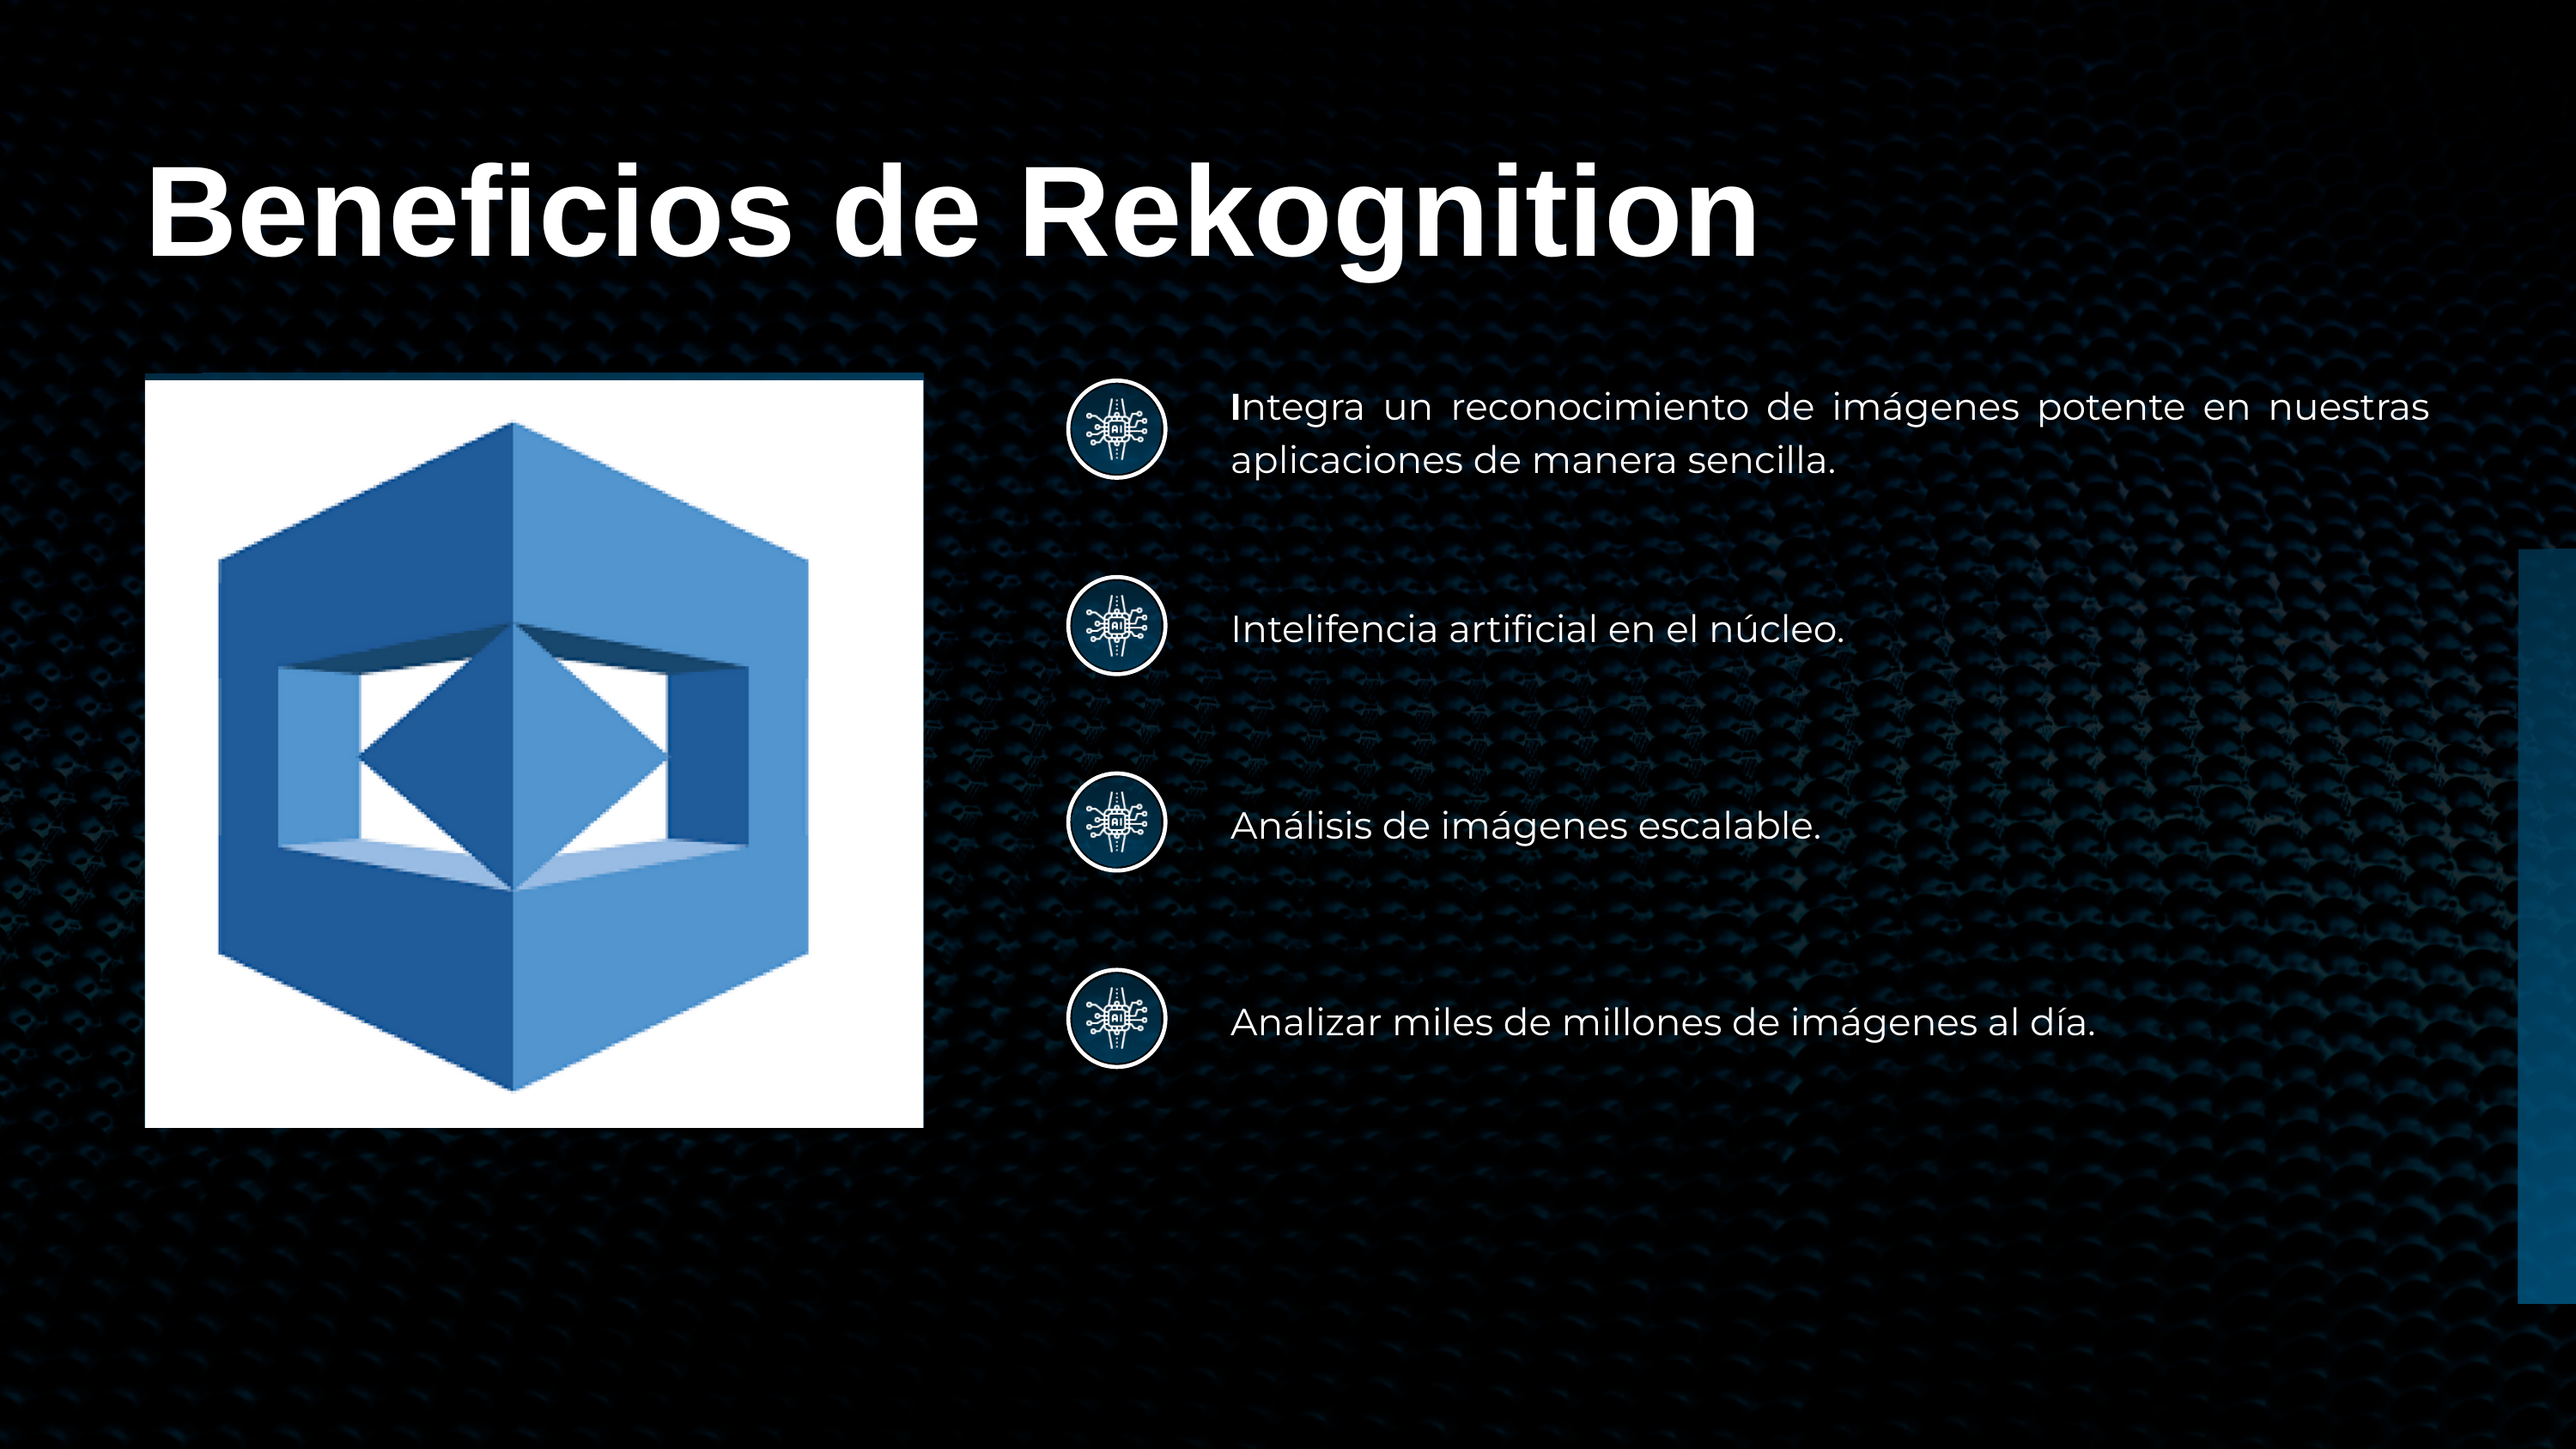

Beneficios de Rekognition

Integra un reconocimiento de imágenes potente en nuestras aplicaciones de manera sencilla.

Intelifencia artificial en el núcleo.

Análisis de imágenes escalable.

Analizar miles de millones de imágenes al día.